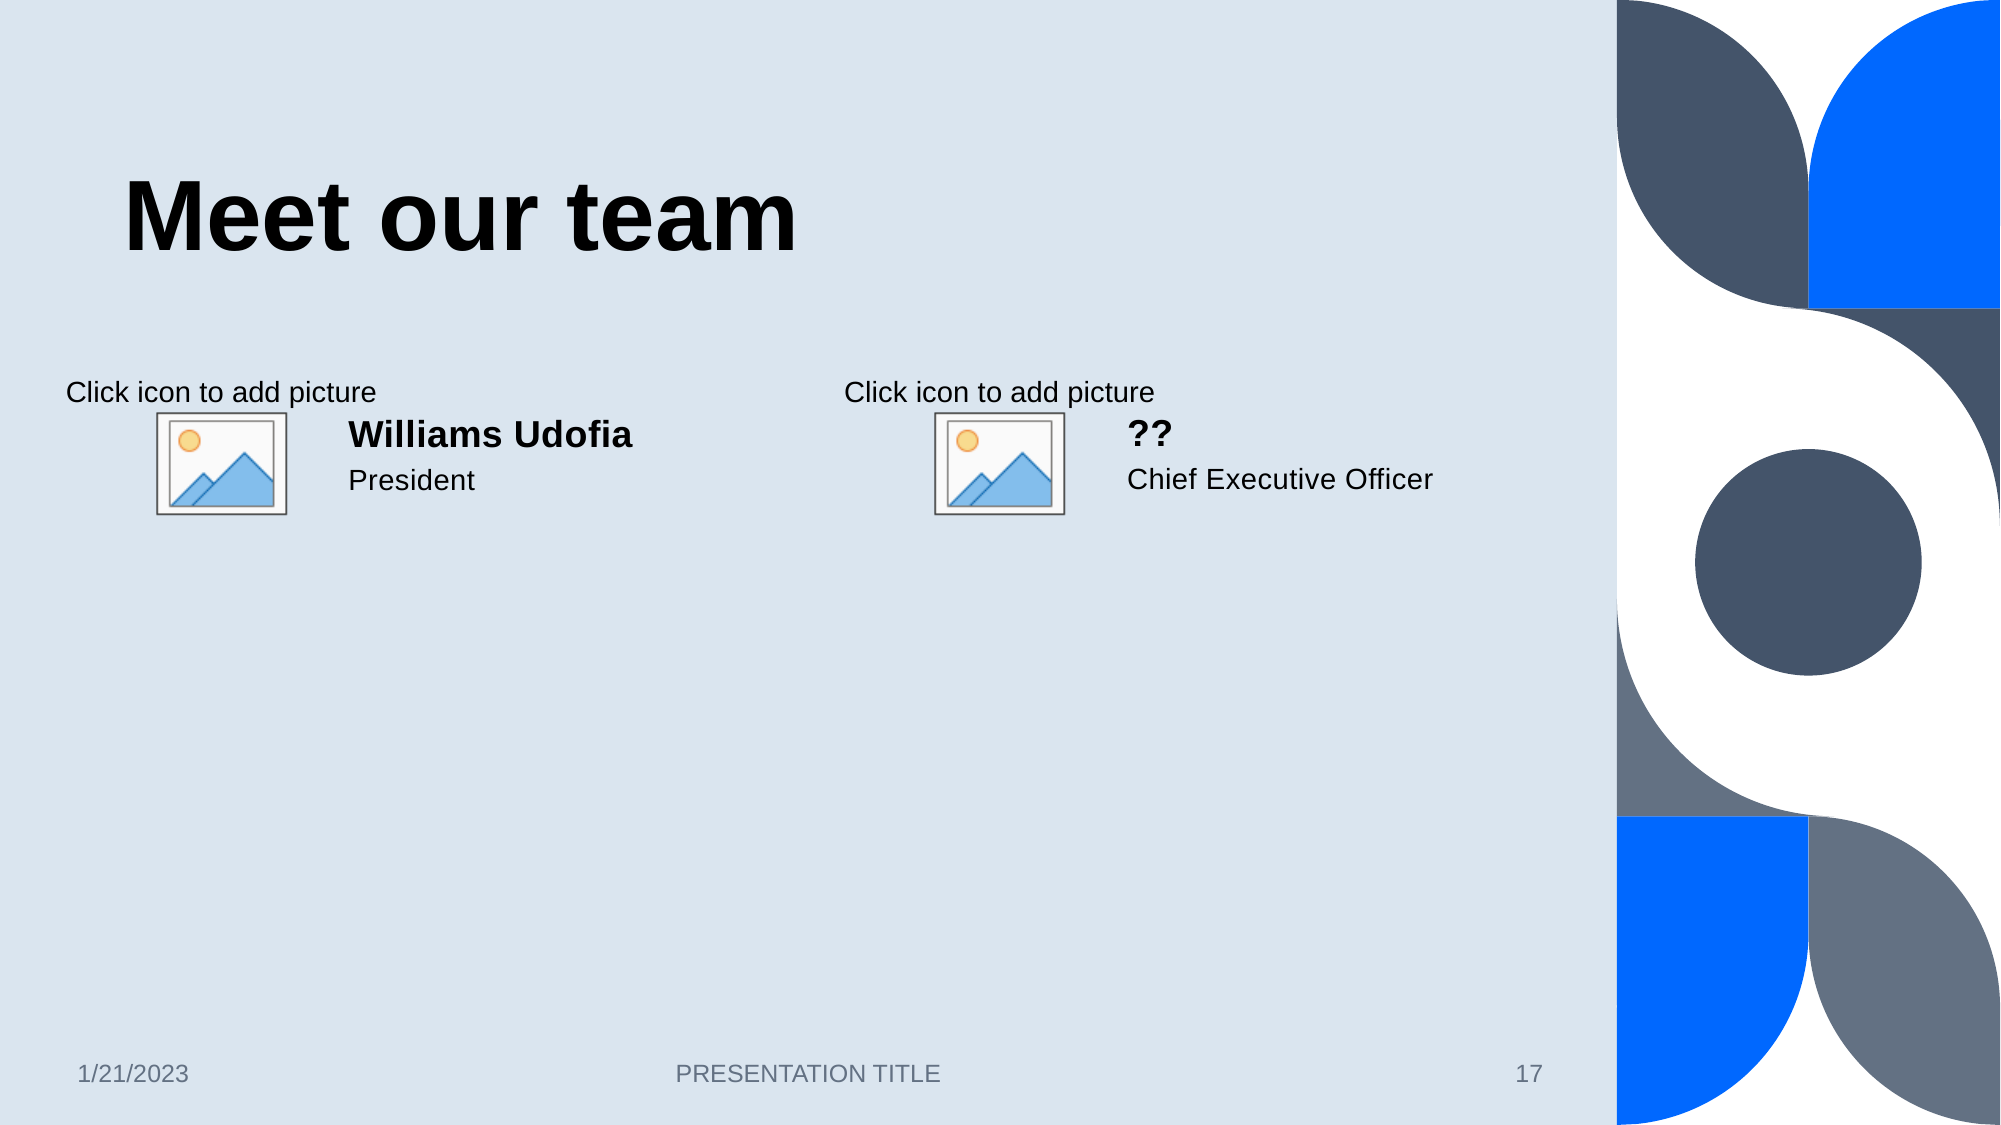

# Meet our team

??
Williams Udofia
Chief Executive Officer
President
1/21/2023
PRESENTATION TITLE
17